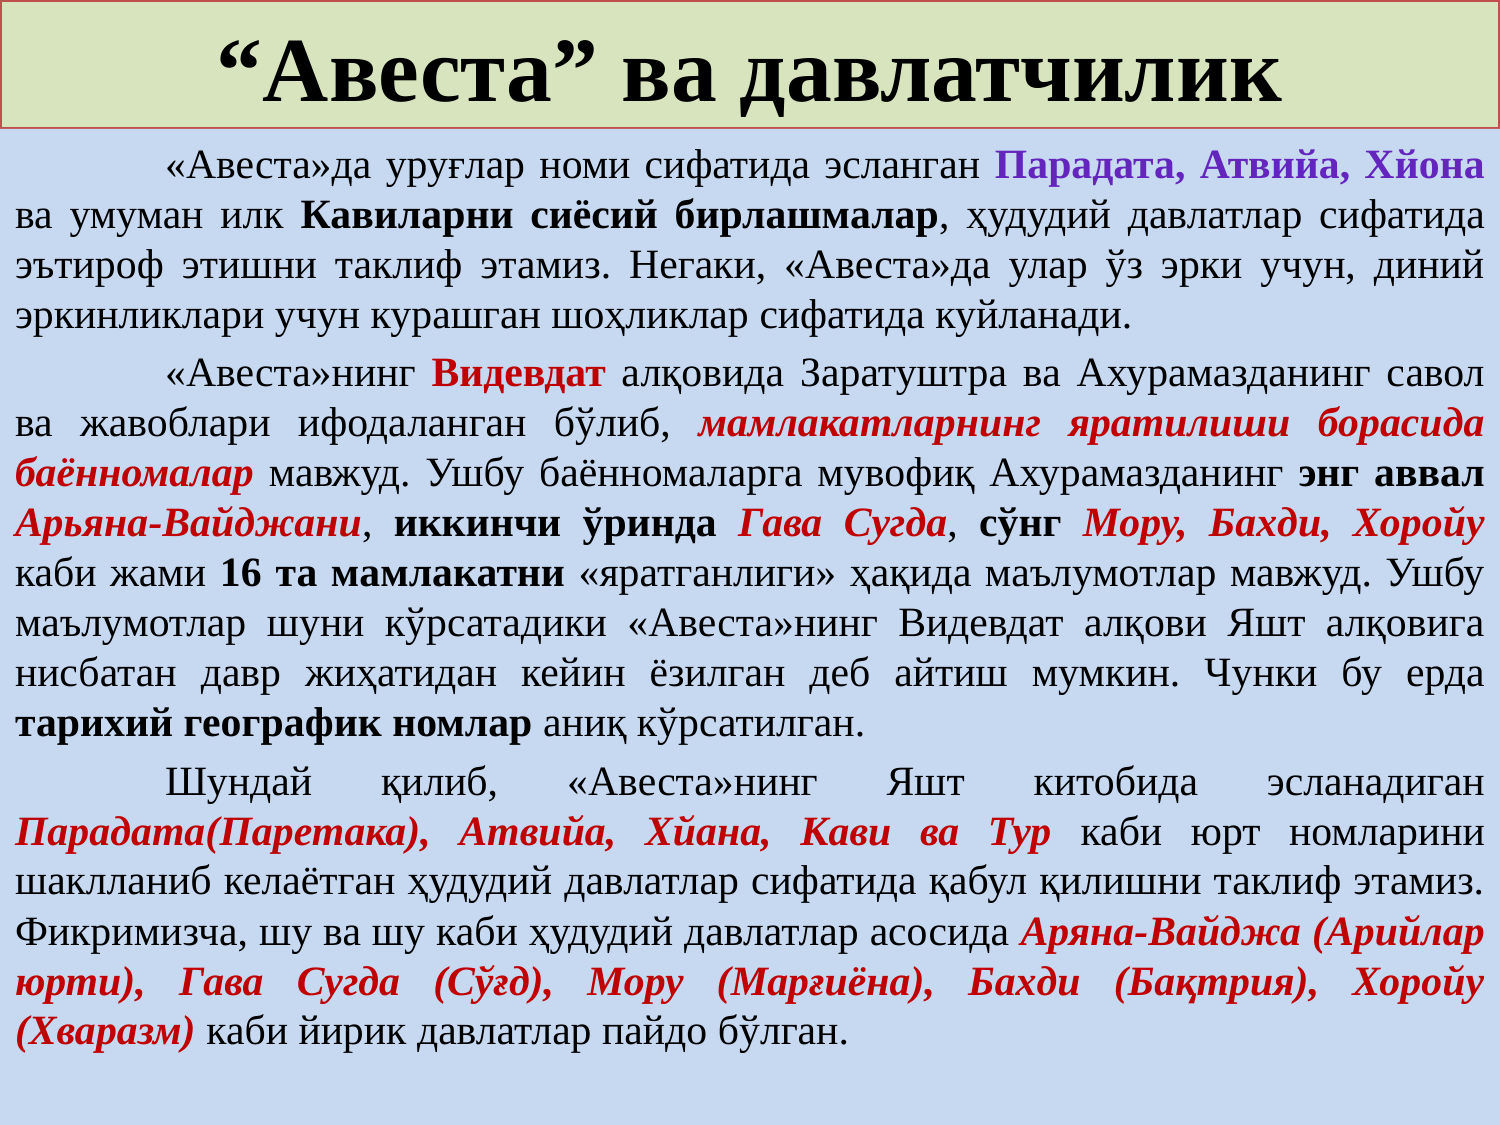

# “Авеста” ва давлатчилик
	«Авеста»да уруғлар номи сифатида эсланган Парадата, Атвийа, Хйона ва умуман илк Кавиларни сиёсий бирлашмалар, ҳудудий давлатлар сифатида эътироф этишни таклиф этамиз. Негаки, «Авеста»да улар ўз эрки учун, диний эркинликлари учун курашган шоҳликлар сифатида куйланади.
	«Авеста»нинг Видевдат алқовида Заратуштра ва Ахурамазданинг савол ва жавоблари ифодаланган бўлиб, мамлакатларнинг яратилиши борасида баённомалар мавжуд. Ушбу баённомаларга мувофиқ Ахурамазданинг энг аввал Арьяна-Вайджани, иккинчи ўринда Гава Сугда, сўнг Мору, Бахди, Хоройу каби жами 16 та мамлакатни «яратганлиги» ҳақида маълумотлар мавжуд. Ушбу маълумотлар шуни кўрсатадики «Авеста»нинг Видевдат алқови Яшт алқовига нисбатан давр жиҳатидан кейин ёзилган деб айтиш мумкин. Чунки бу ерда тарихий географик номлар аниқ кўрсатилган.
	Шундай қилиб, «Авеста»нинг Яшт китобида эсланадиган Парадата(Паретака), Атвийа, Хйана, Кави ва Тур каби юрт номларини шаклланиб келаётган ҳудудий давлатлар сифатида қабул қилишни таклиф этамиз. Фикримизча, шу ва шу каби ҳудудий давлатлар асосида Аряна-Вайджа (Арийлар юрти), Гава Сугда (Сўғд), Мору (Марғиёна), Бахди (Бақтрия), Хоройу (Хваразм) каби йирик давлатлар пайдо бўлган.